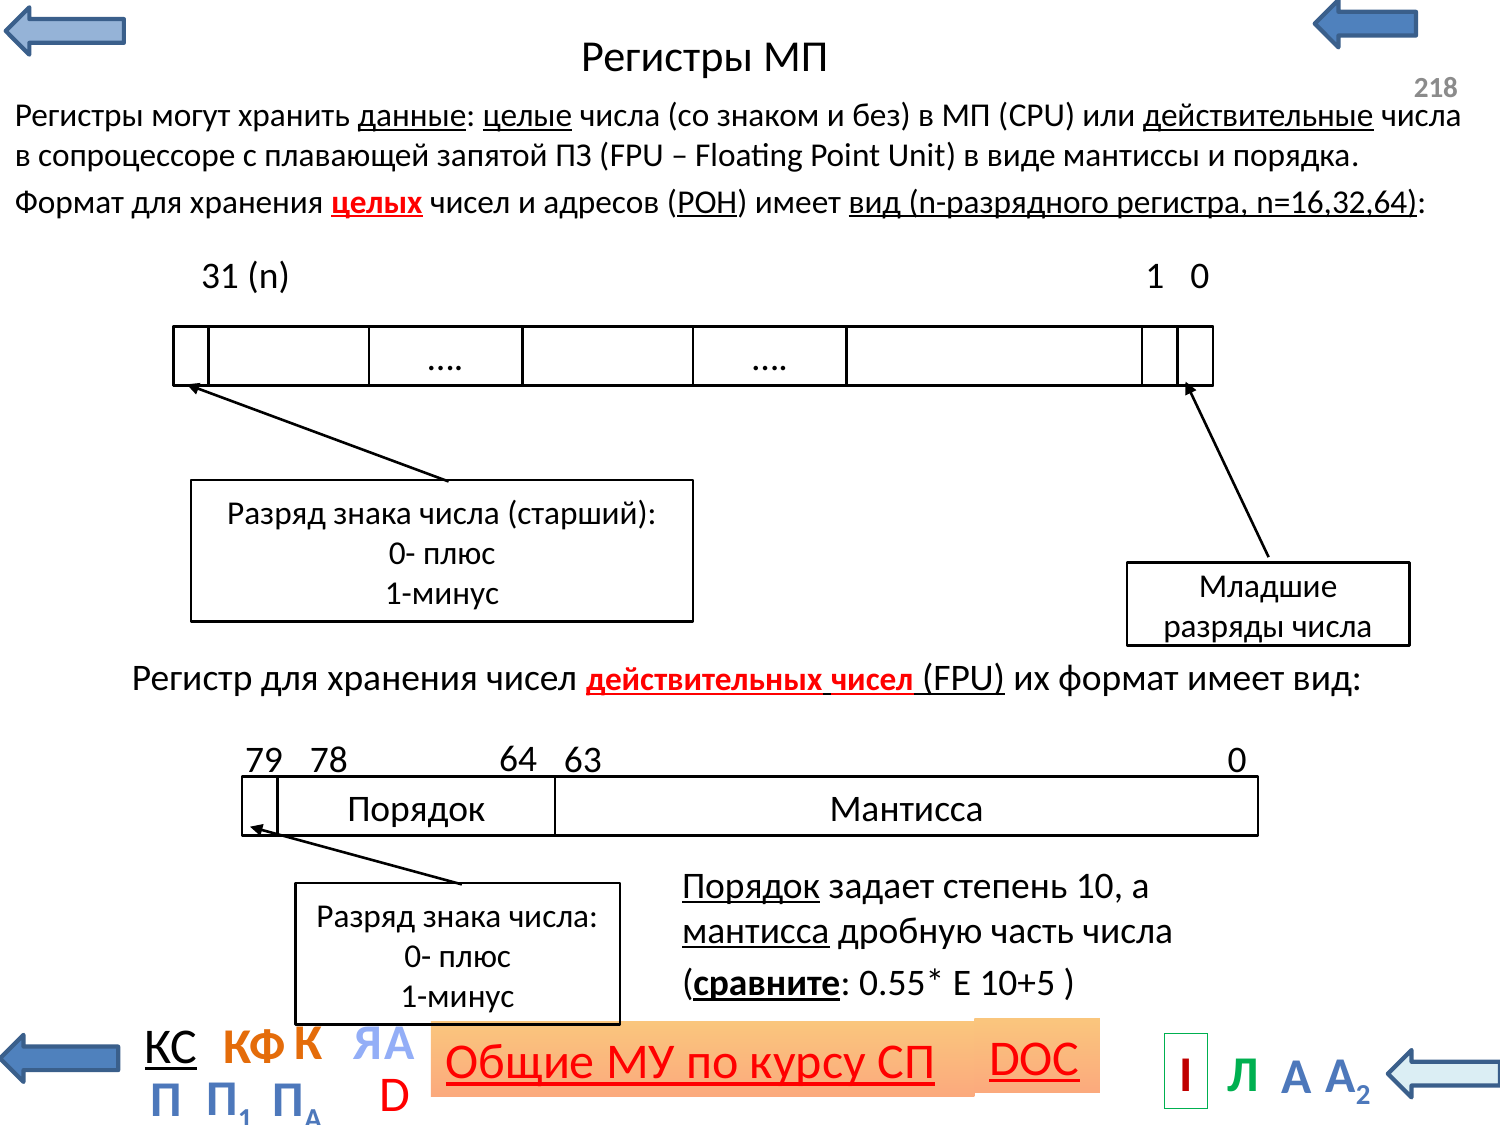

# Регистры МП
218
Регистры могут хранить данные: целые числа (со знаком и без) в МП (CPU) или действительные числа в сопроцессоре с плавающей запятой ПЗ (FPU – Floating Point Unit) в виде мантиссы и порядка.
Формат для хранения целых чисел и адресов (РОН) имеет вид (n-разрядного регистра, n=16,32,64):
31 (n)
1
0

….

Разряд знака числа (старший):
0- плюс
1-минус
Младшие разряды числа
….
Регистр для хранения чисел действительных чисел (FPU) их формат имеет вид:
64
79
78

Порядок
Мантисса
Порядок задает степень 10, а мантисса дробную часть числа
(сравните: 0.55* Е 10+5 )
Разряд знака числа:
0- плюс
1-минус
63
0